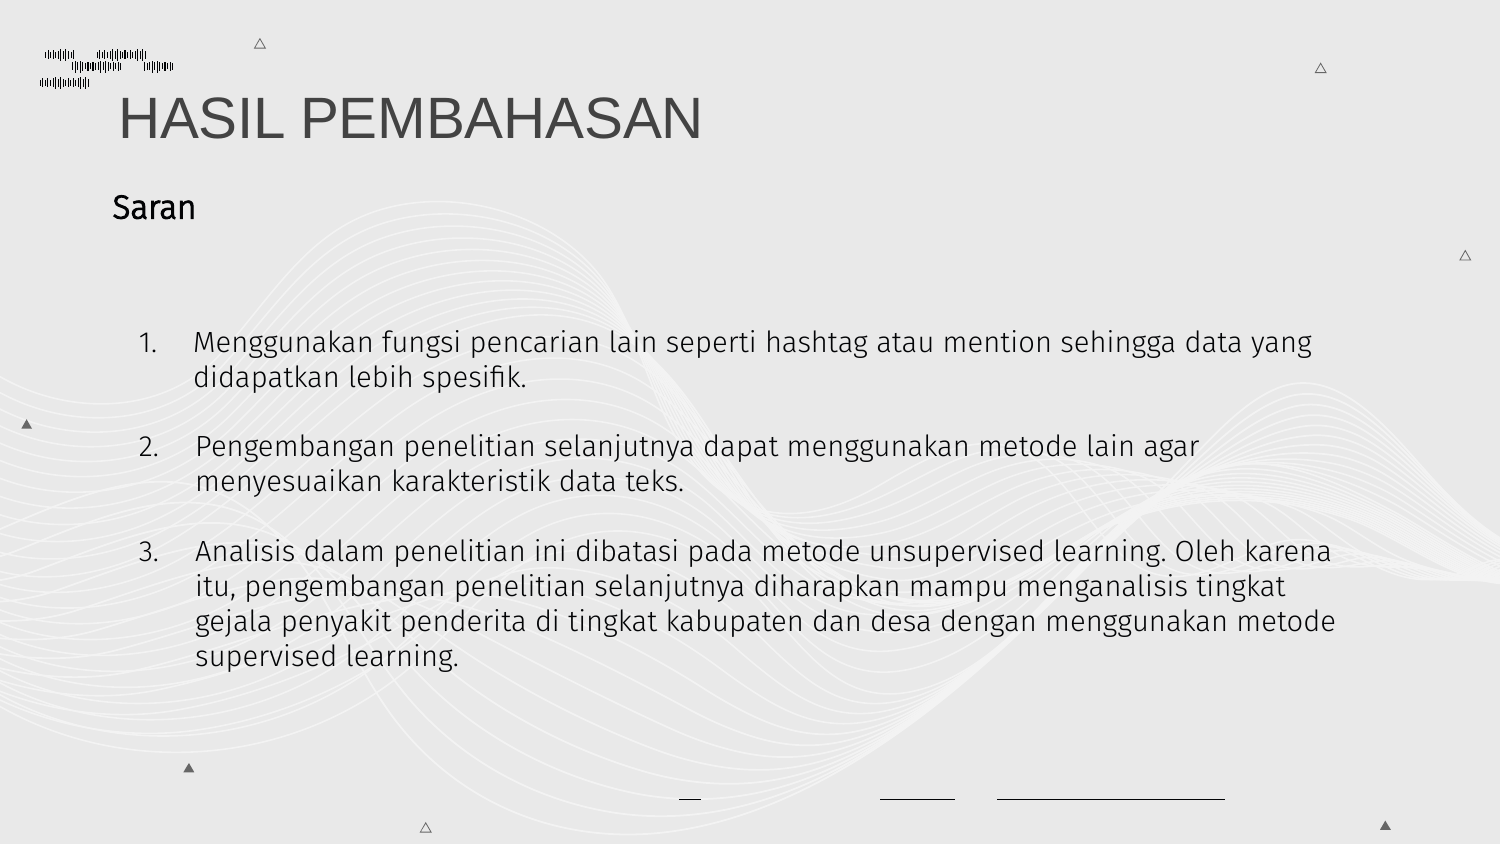

# HASIL PEMBAHASAN
Saran
1.	Menggunakan fungsi pencarian lain seperti hashtag atau mention sehingga data yang didapatkan lebih spesifik.

Pengembangan penelitian selanjutnya dapat menggunakan metode lain agar menyesuaikan karakteristik data teks.

Analisis dalam penelitian ini dibatasi pada metode unsupervised learning. Oleh karena itu, pengembangan penelitian selanjutnya diharapkan mampu menganalisis tingkat gejala penyakit penderita di tingkat kabupaten dan desa dengan menggunakan metode supervised learning.